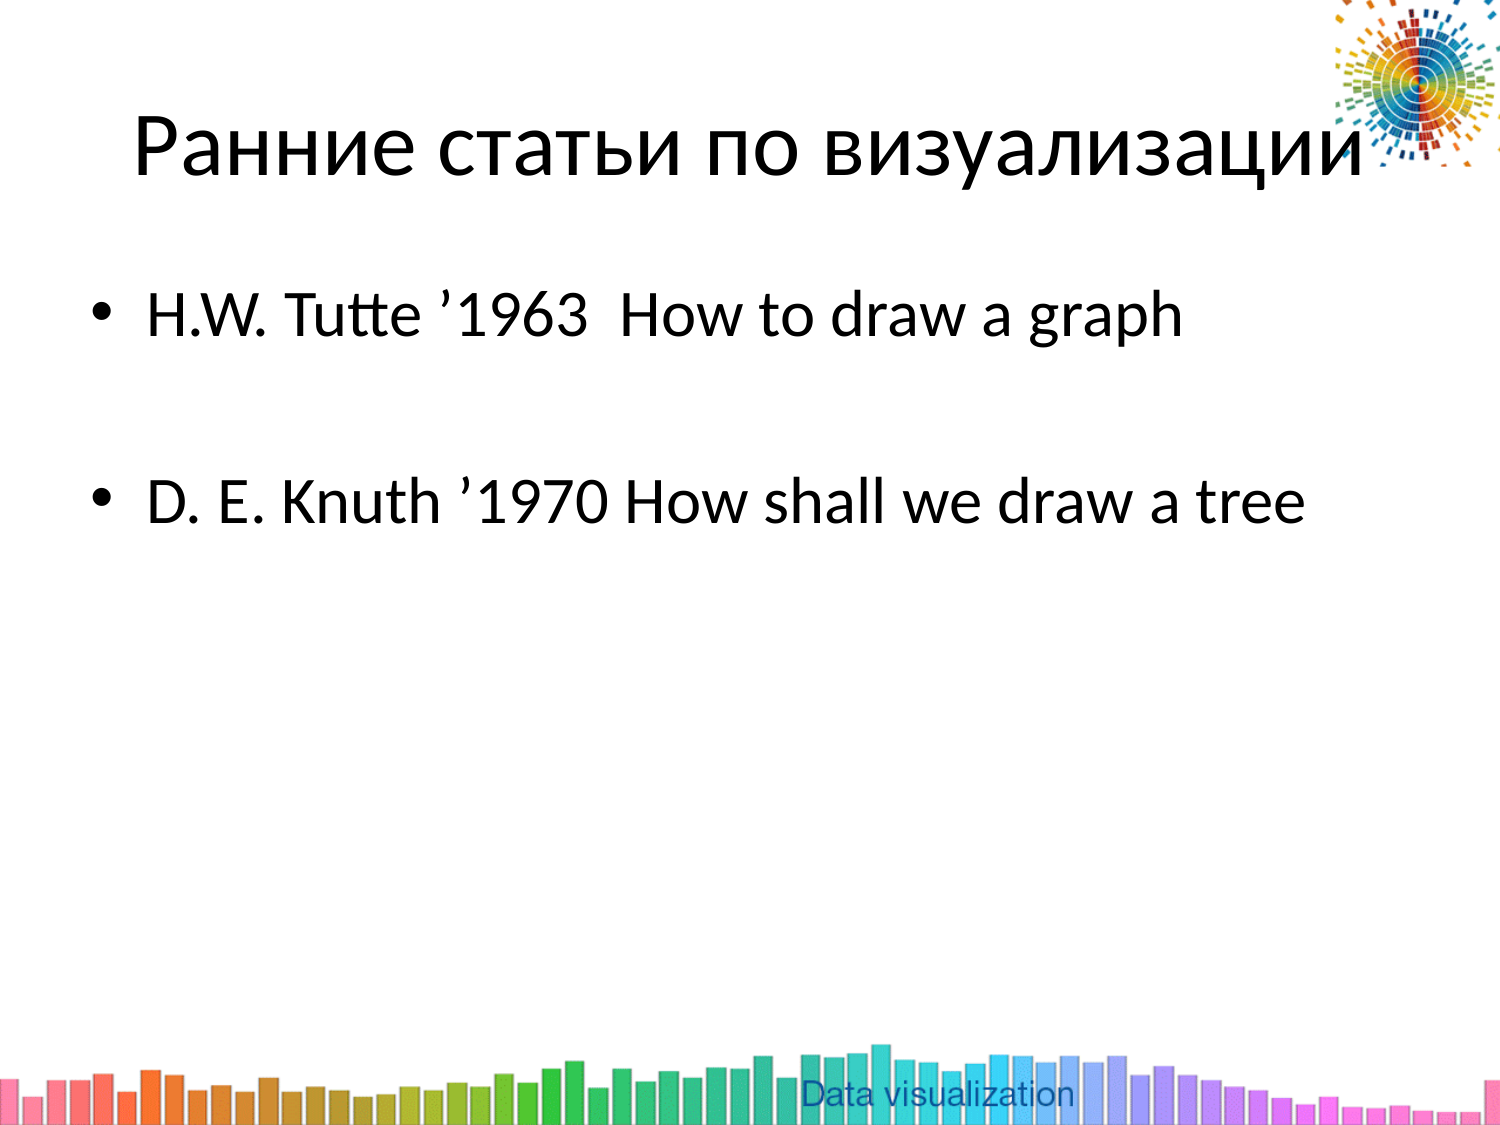

# Ранние статьи по визуализации
H.W. Tutte ’1963  How to draw a graph

D. E. Knuth ’1970 How shall we draw a tree